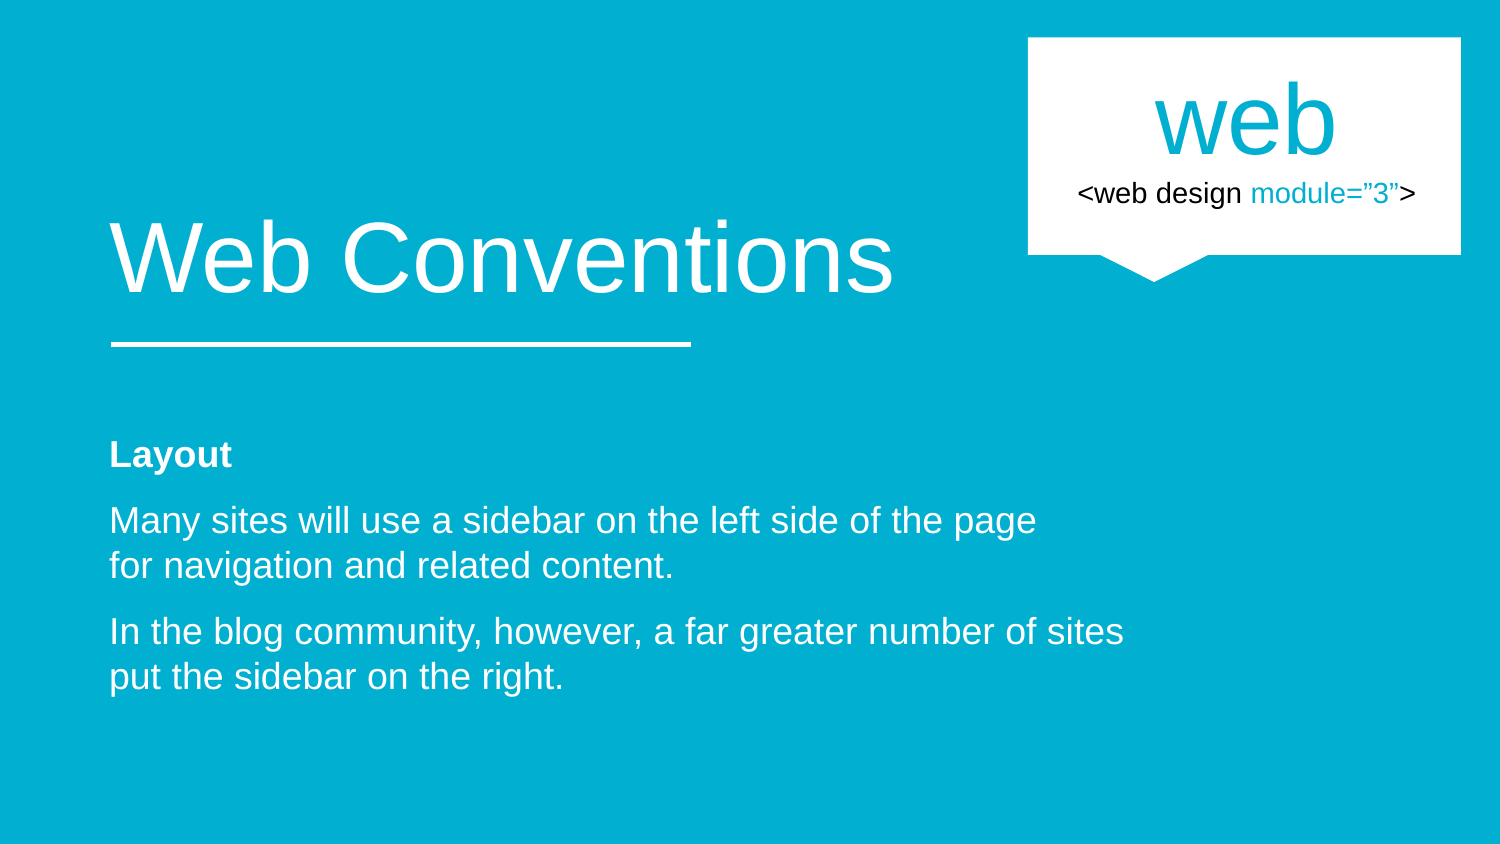

web
<web design module=”3”>
Web Conventions
Layout
Many sites will use a sidebar on the left side of the page
for navigation and related content.
In the blog community, however, a far greater number of sites
put the sidebar on the right.